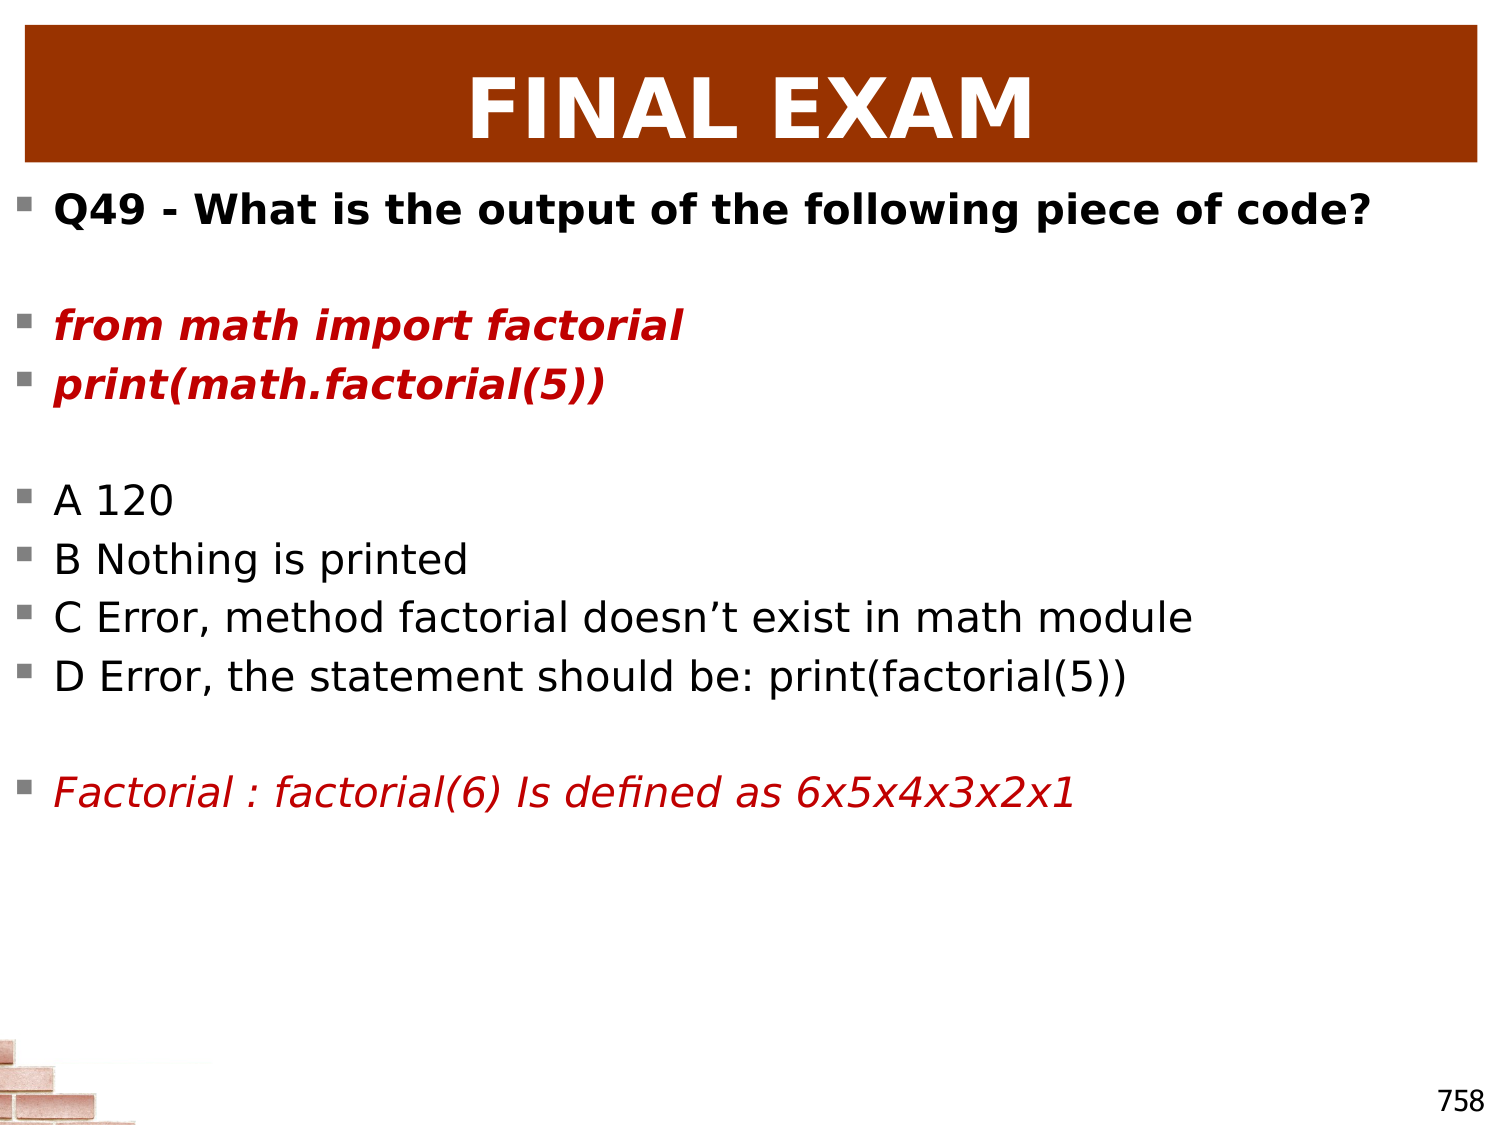

# FINAL EXAM
Q49 - What is the output of the following piece of code?

from math import factorial
print(math.factorial(5))

A 120
B Nothing is printed
C Error, method factorial doesn’t exist in math module
D Error, the statement should be: print(factorial(5))

Factorial : factorial(6) Is defined as 6x5x4x3x2x1

758